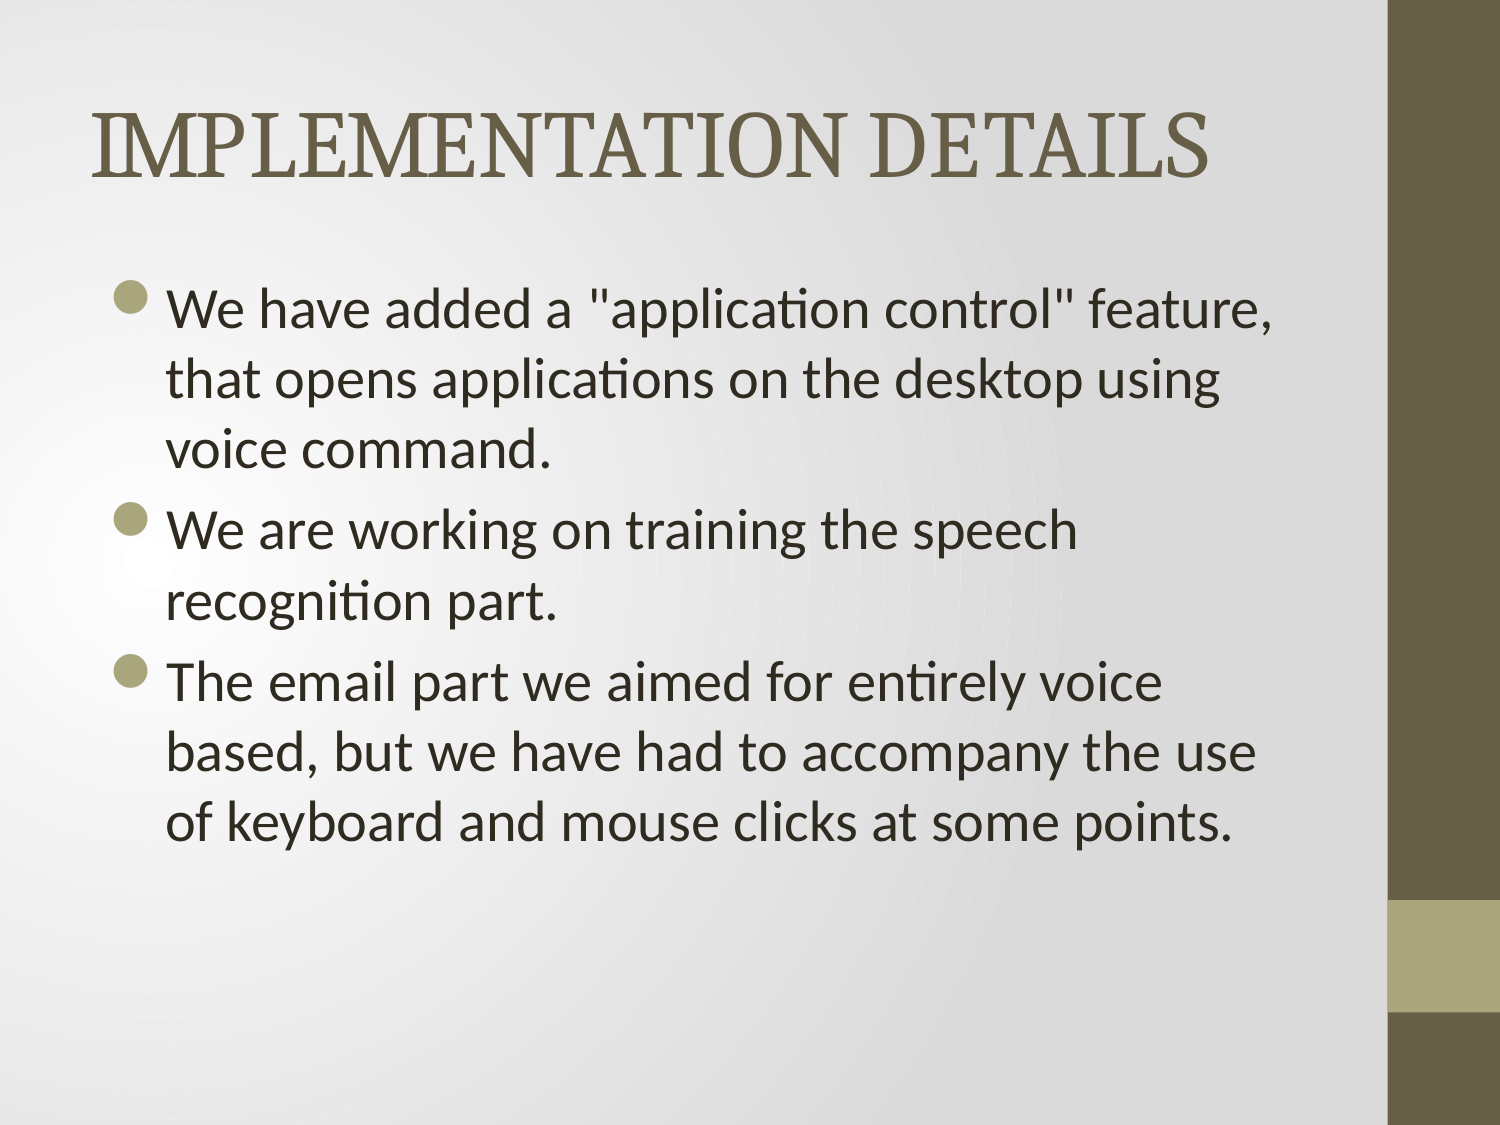

# IMPLEMENTATION DETAILS
We have added a "application control" feature, that opens applications on the desktop using voice command.
We are working on training the speech recognition part.
The email part we aimed for entirely voice based, but we have had to accompany the use of keyboard and mouse clicks at some points.